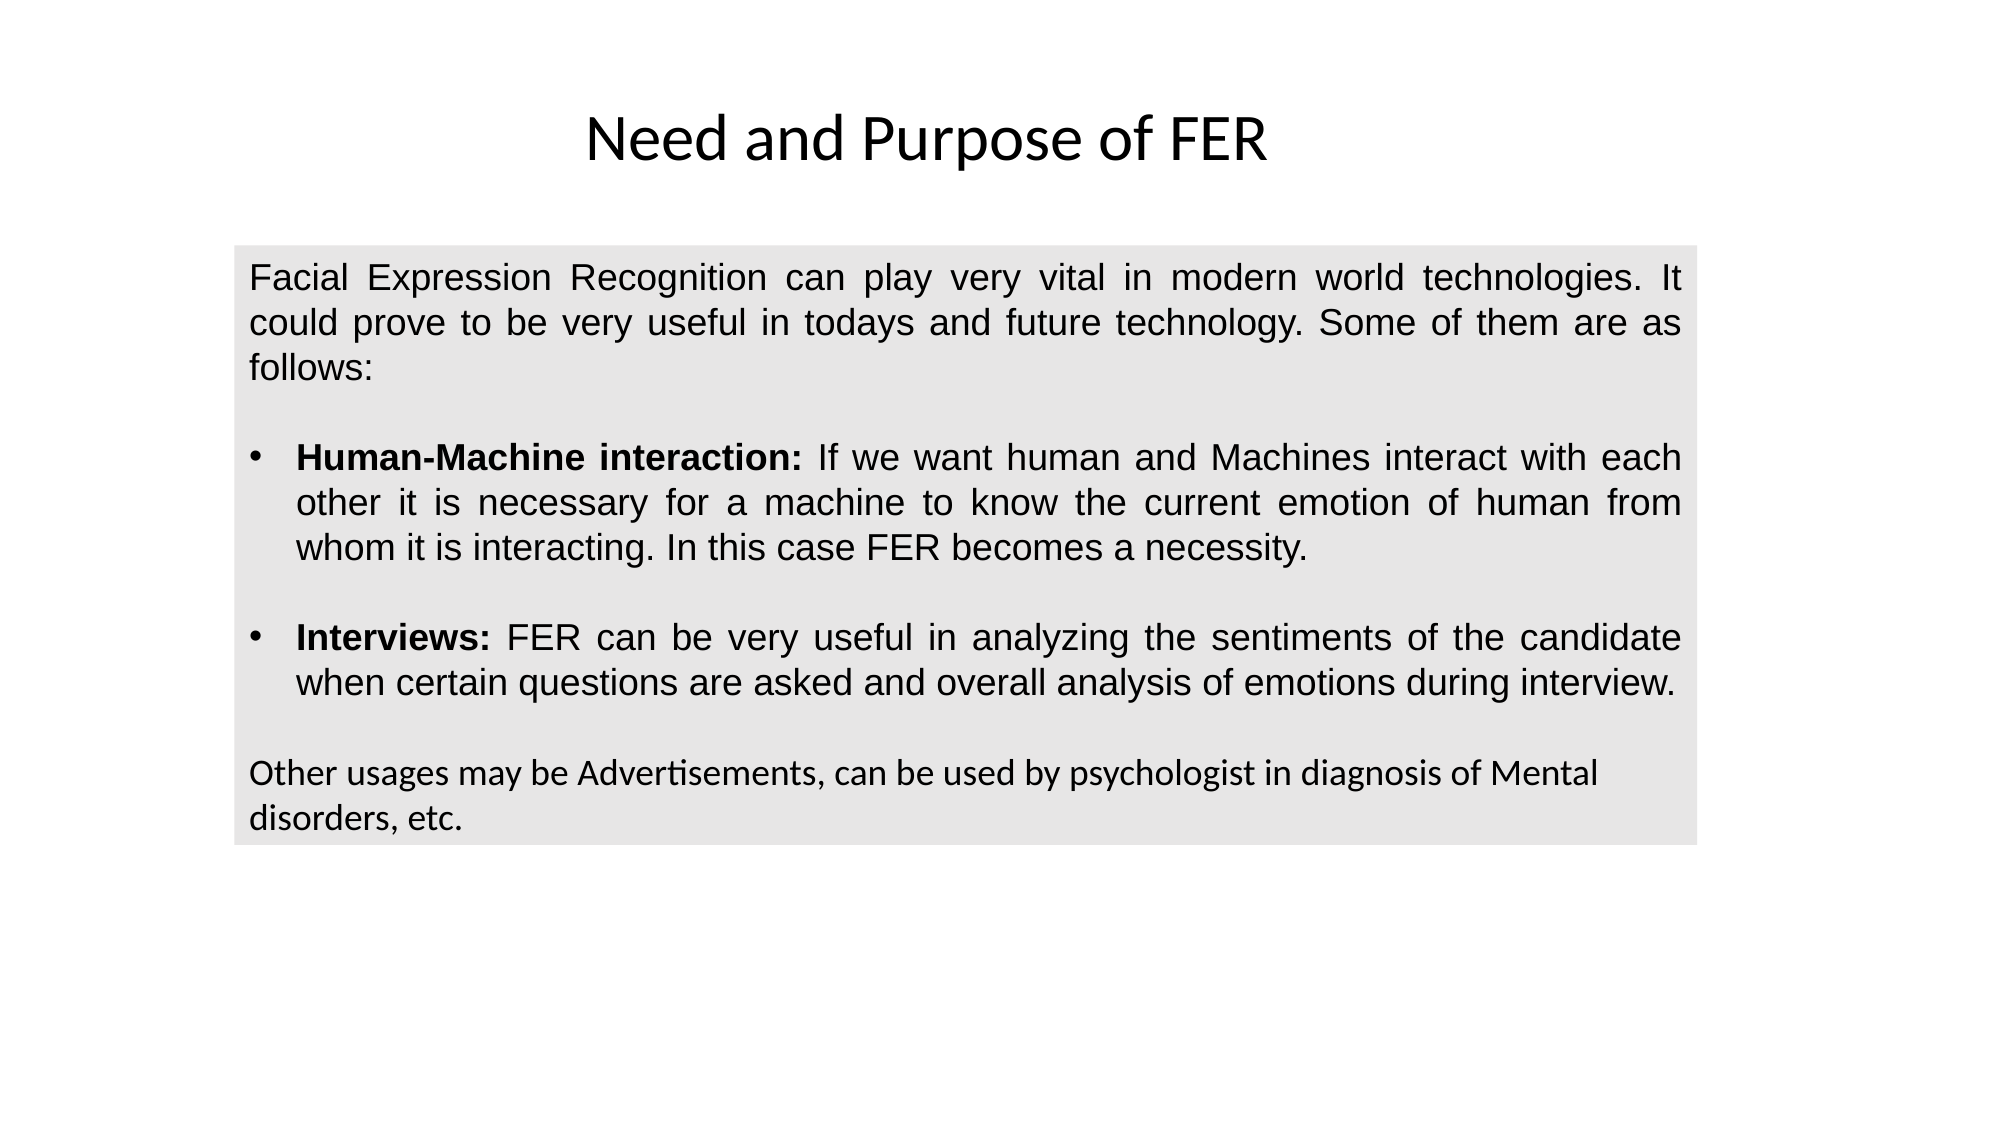

Need and Purpose of FER
Facial Expression Recognition can play very vital in modern world technologies. It could prove to be very useful in todays and future technology. Some of them are as follows:

Human-Machine interaction: If we want human and Machines interact with each other it is necessary for a machine to know the current emotion of human from whom it is interacting. In this case FER becomes a necessity.

Interviews: FER can be very useful in analyzing the sentiments of the candidate when certain questions are asked and overall analysis of emotions during interview.

Other usages may be Advertisements, can be used by psychologist in diagnosis of Mental disorders, etc.